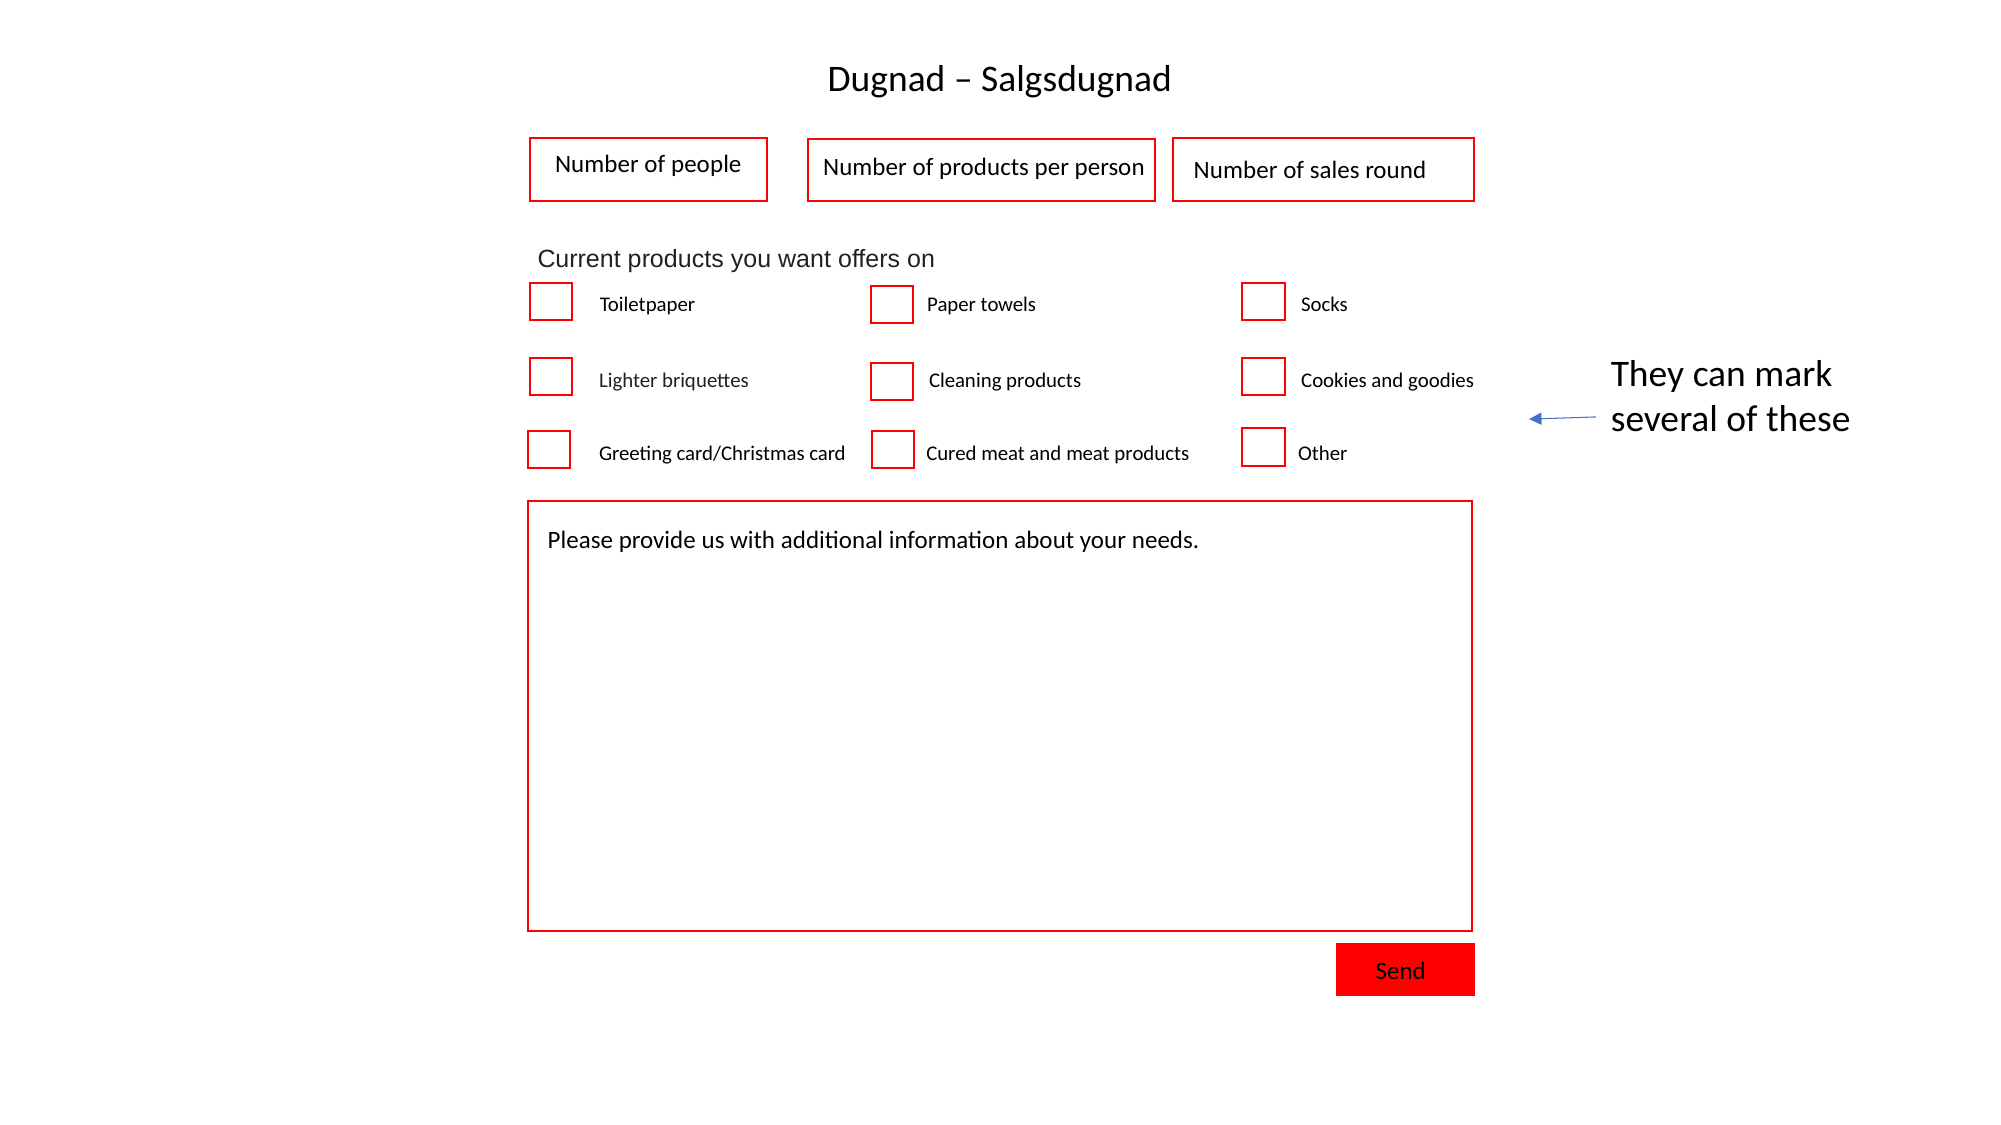

Dugnad – Salgsdugnad

Number of people
Number of products per person
Number of sales round
Current products you want offers on

Toiletpaper                                                 Paper towels                                                        Socks

They can mark several of these

Lighter briquettes                                      Cleaning products                                      Sm   Cookies and goodies

Greeting card/Christmas card                 Cured meat and meat products                       Other
Number of diploms
Please provide us with additional information about your needs.

Send